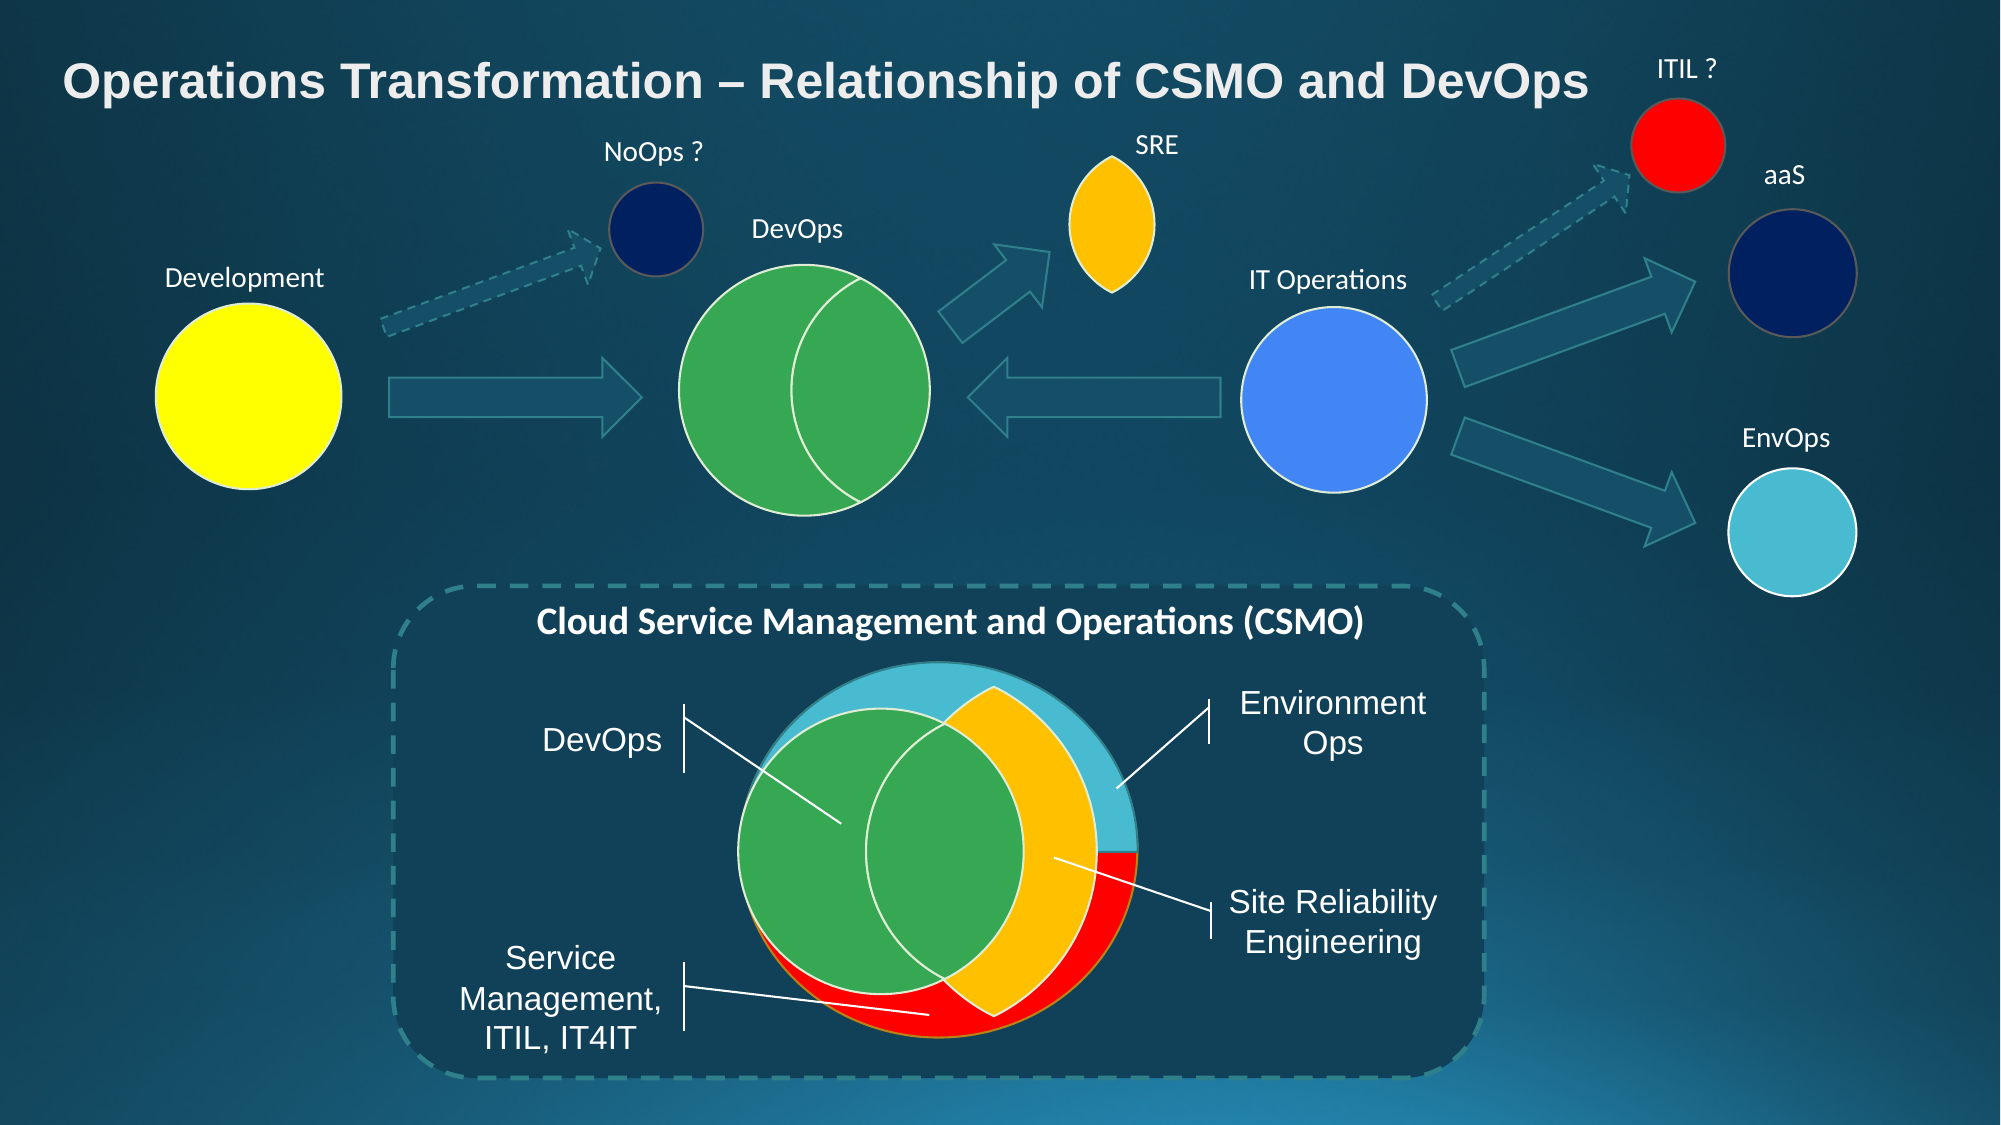

# Operations Transformation – Relationship of CSMO and DevOps
ITIL ?

SRE
NoOps ?
aaS

DevOps

Development
IT Operations

EnvOps

Cloud Service Management and Operations (CSMO)

Environment
Ops
DevOps

Site Reliability
Engineering
Service Management,
ITIL, IT4IT